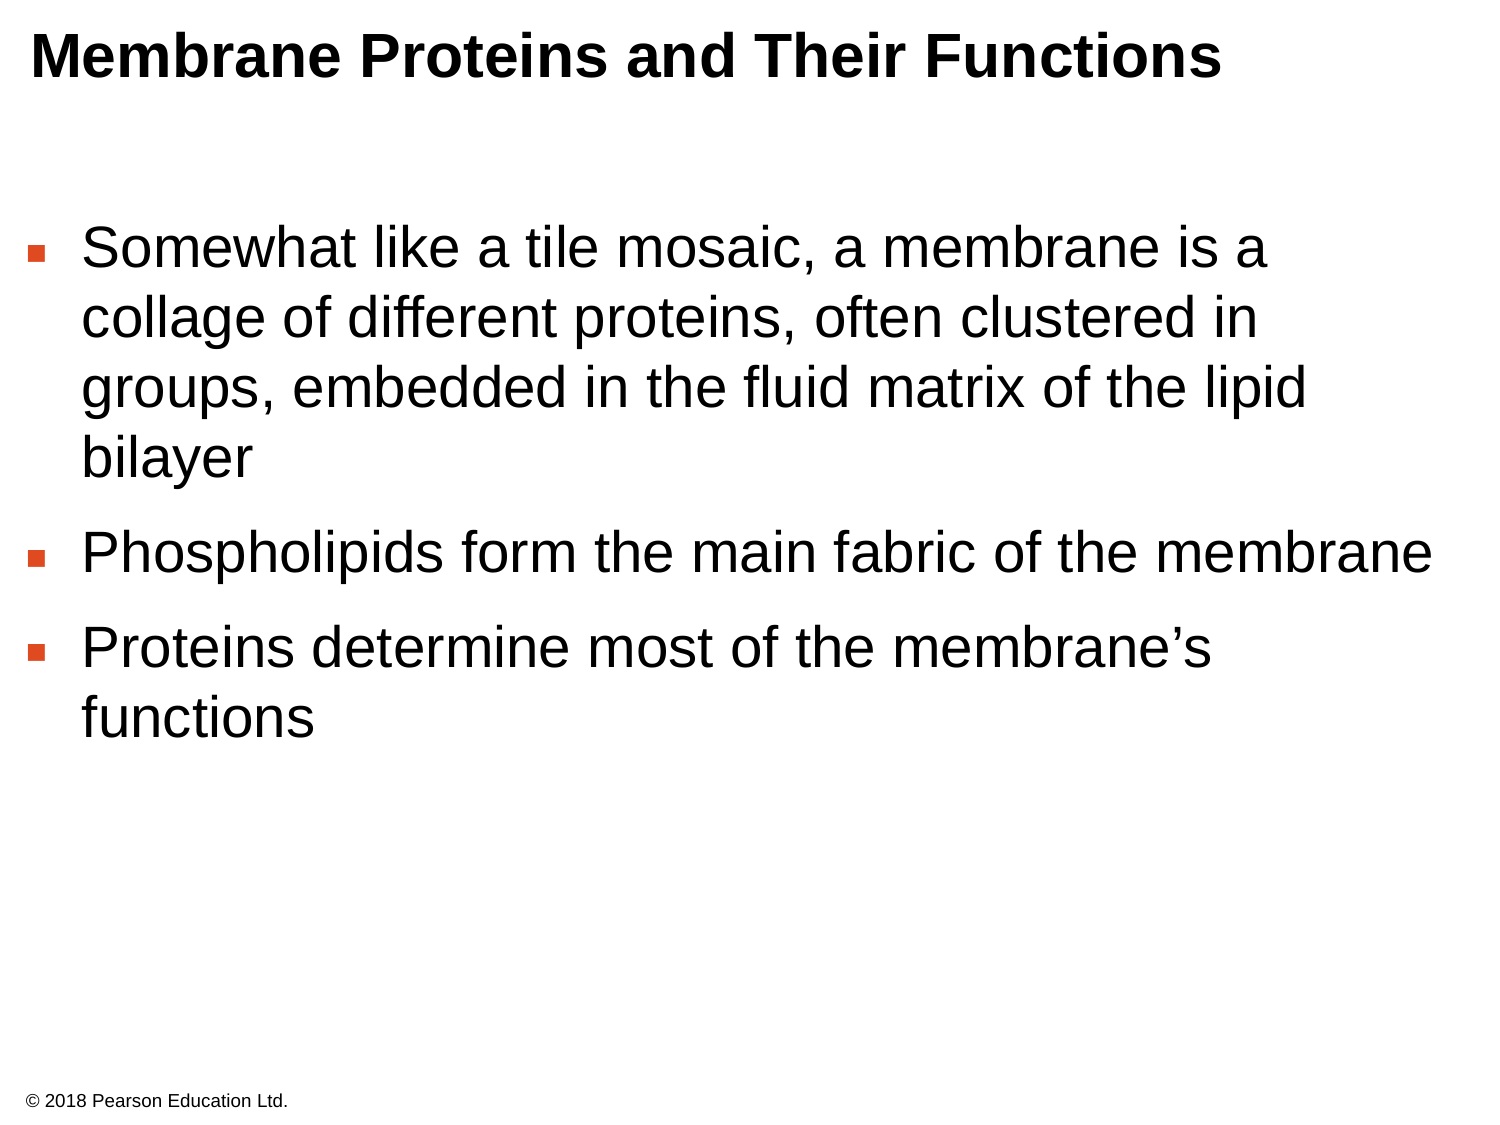

# Membrane Proteins and Their Functions
Somewhat like a tile mosaic, a membrane is a collage of different proteins, often clustered in groups, embedded in the fluid matrix of the lipid bilayer
Phospholipids form the main fabric of the membrane
Proteins determine most of the membrane’s functions
© 2018 Pearson Education Ltd.